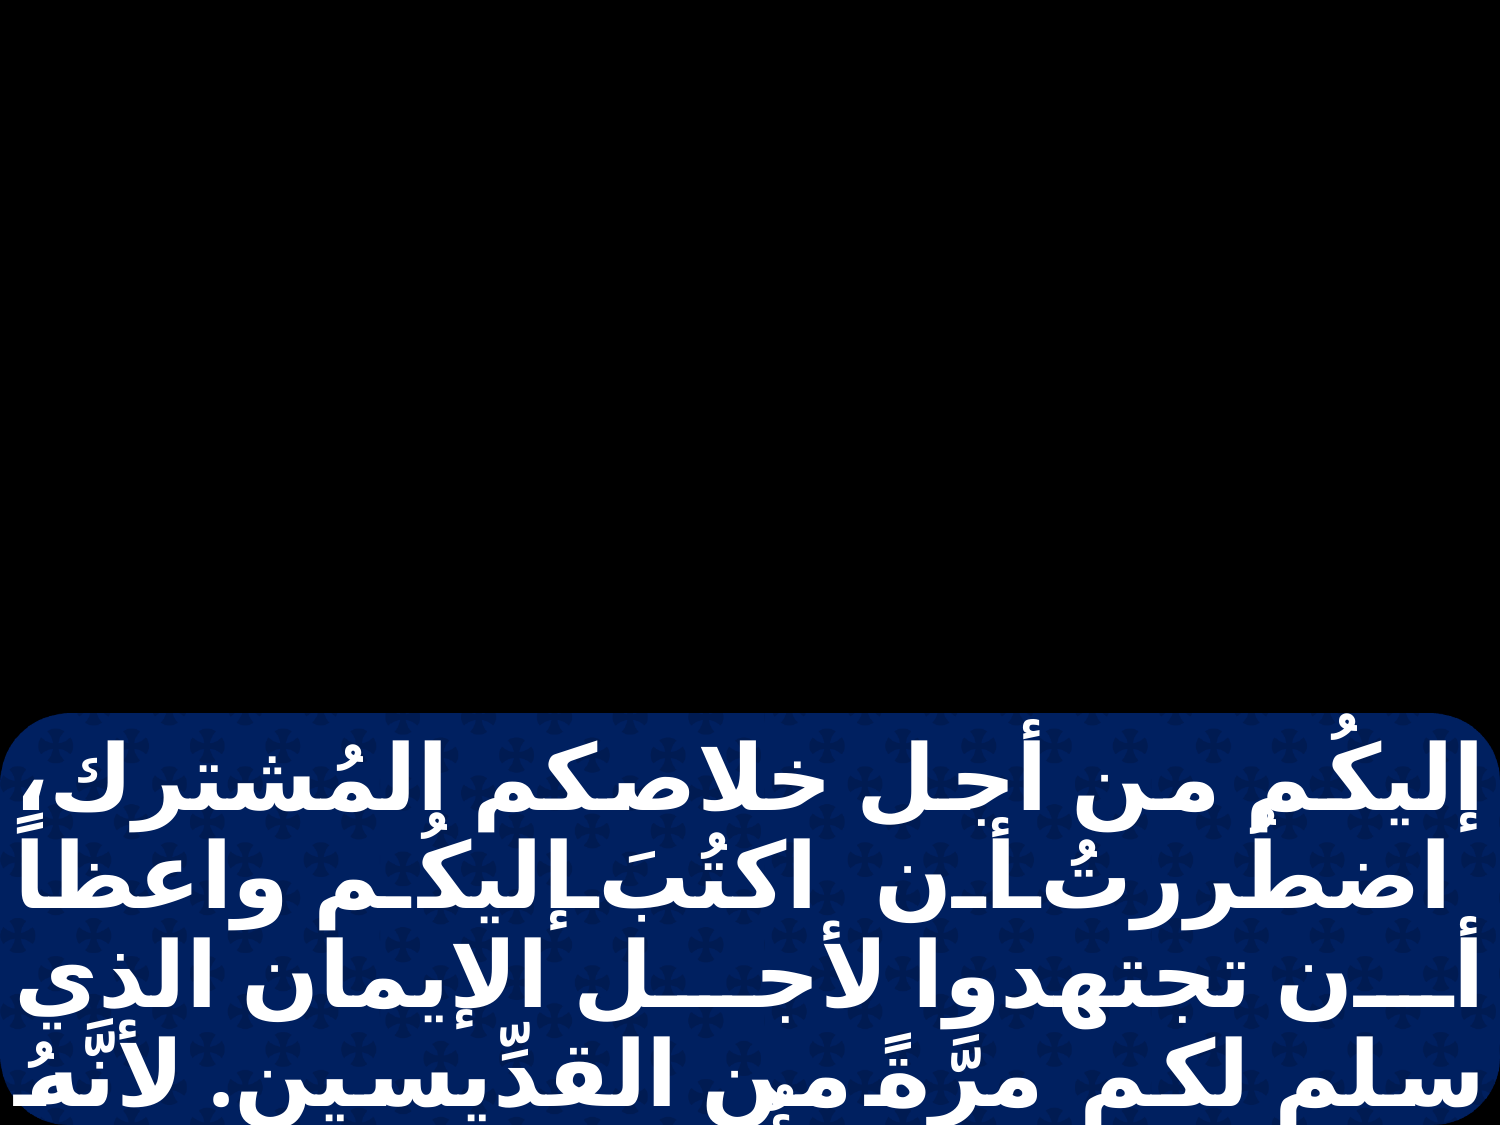

إليكُم من أجل خلاصكم المُشترك، اضطُررتُ أن اكتُبَ إليكُم واعظاً أن تجتهدوا لأجل الإيمان الذي سلم لكم مرَّةً من القدِّيسين. لأنَّهُ قد اختلط بنا أُناسٌ الذين سبق فكتبوا ( قديماً ) لهذه الدَّينُونةِ، منافقون